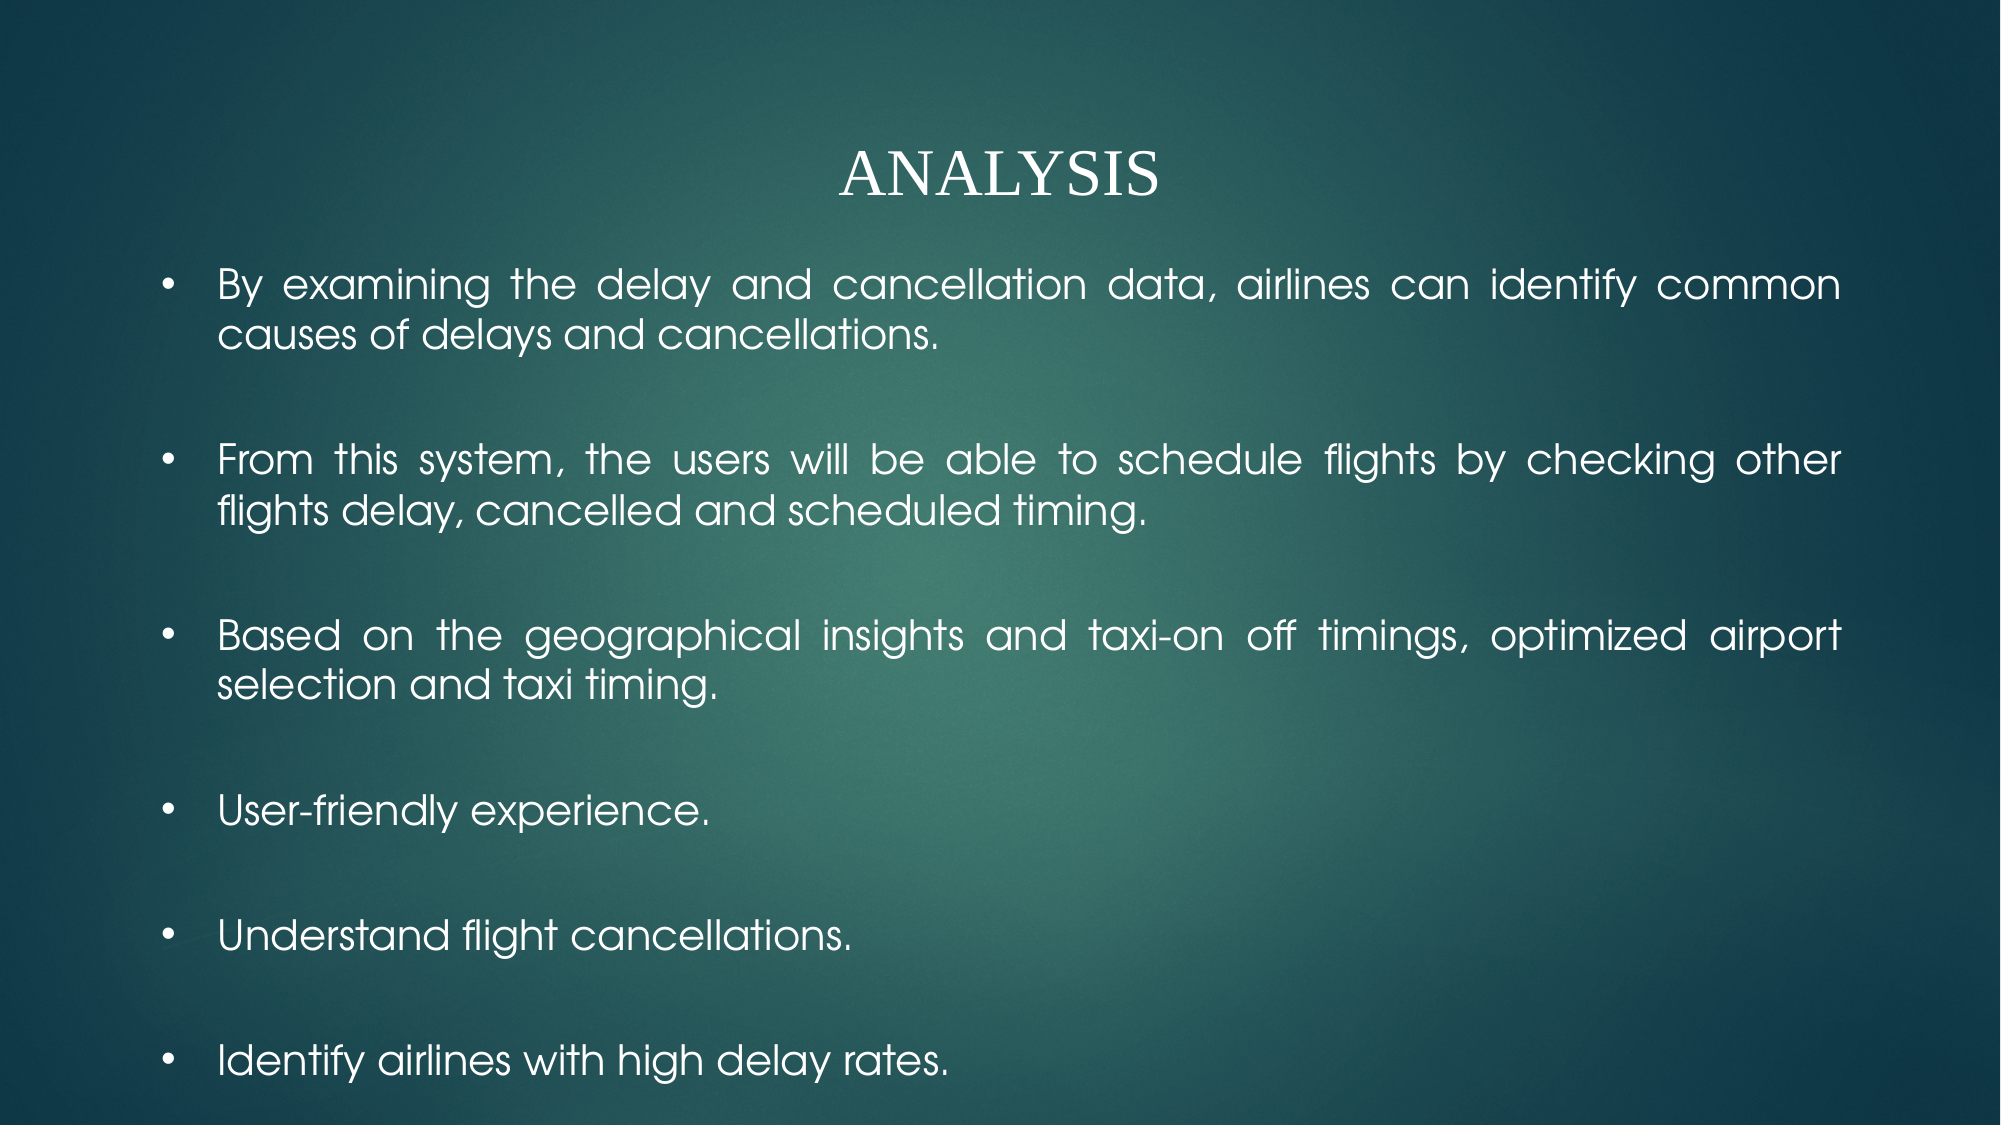

ANALYSIS
By examining the delay and cancellation data, airlines can identify common causes of delays and cancellations.

From this system, the users will be able to schedule flights by checking other flights delay, cancelled and scheduled timing.

Based on the geographical insights and taxi-on off timings, optimized airport selection and taxi timing.

User-friendly experience.

Understand flight cancellations.

Identify airlines with high delay rates.